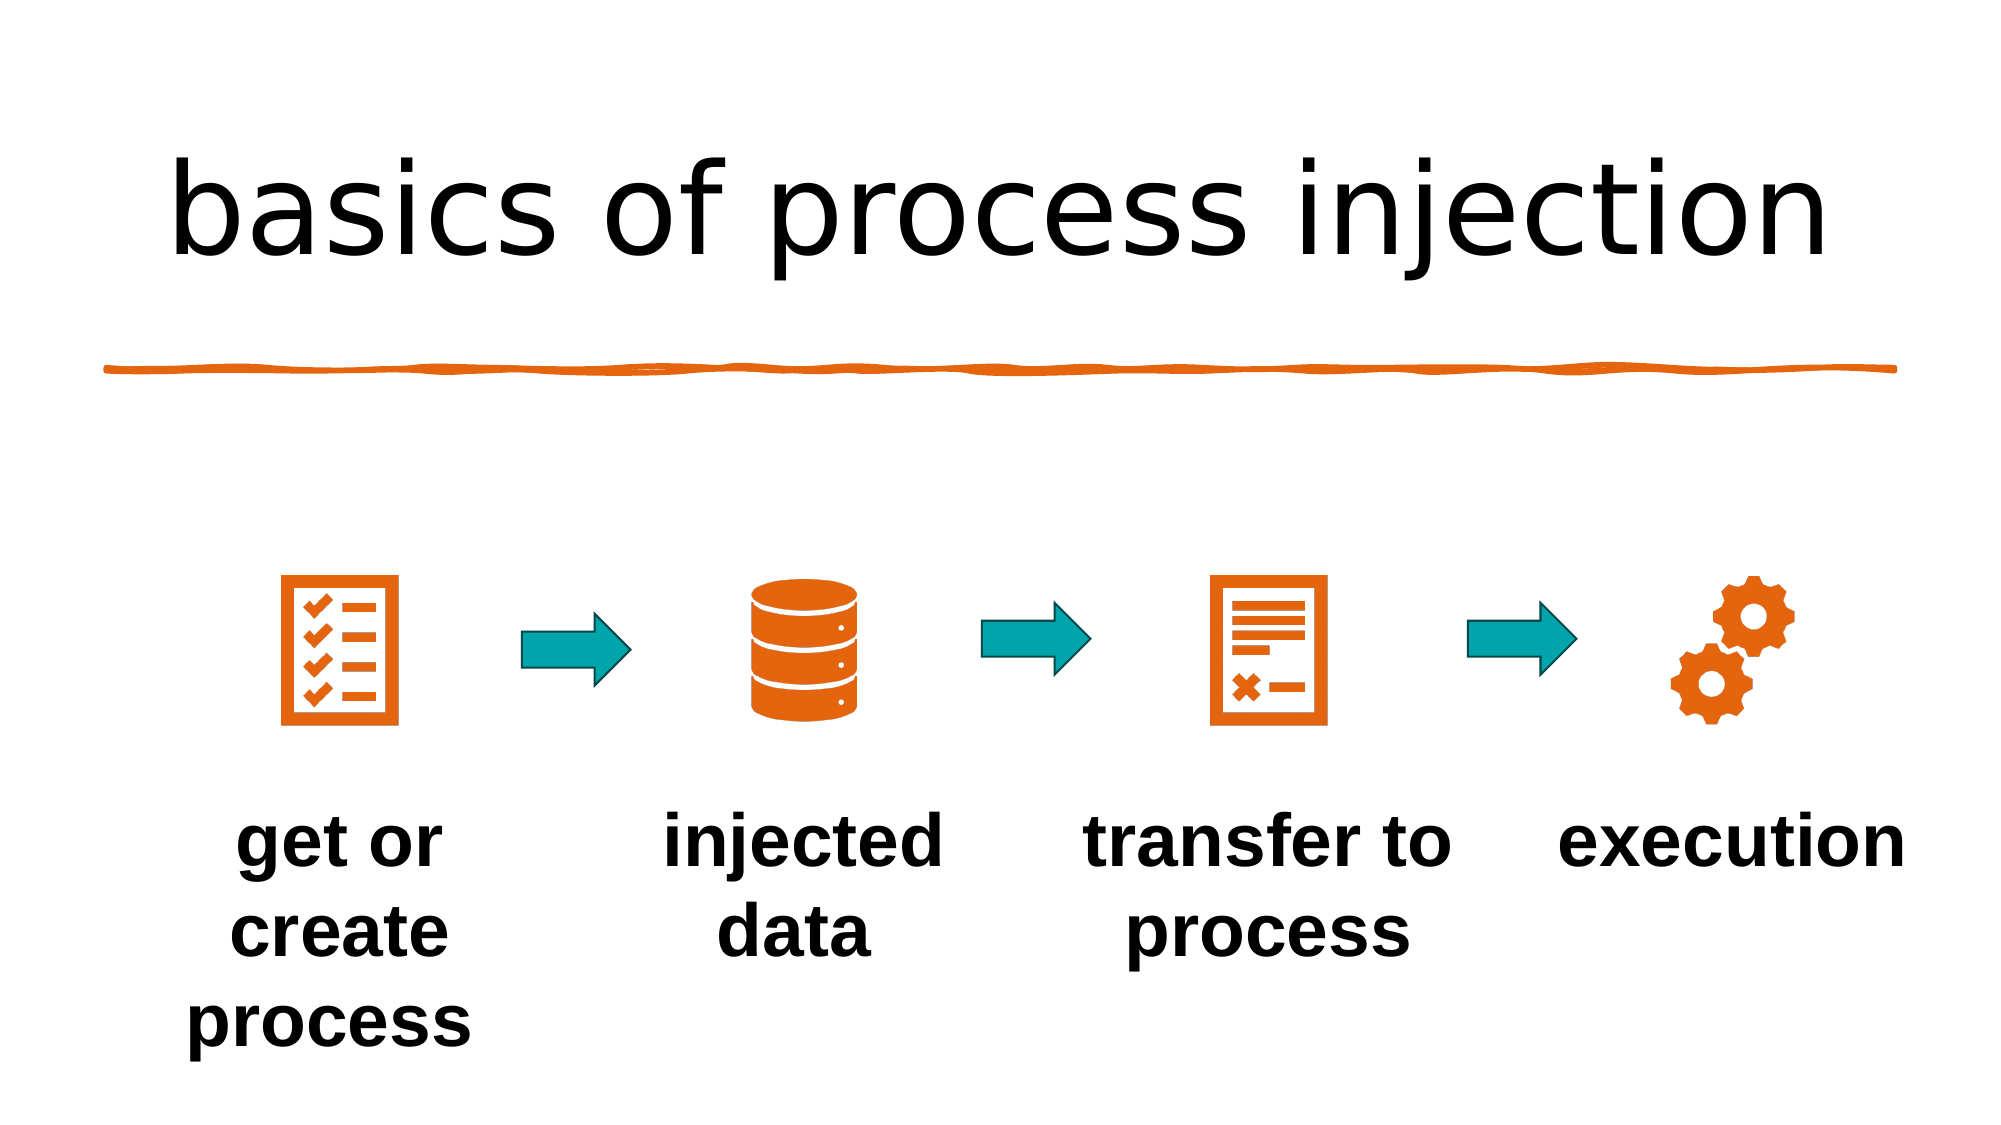

# basics of process injection

get or create process
injected data
transfer to process
execution